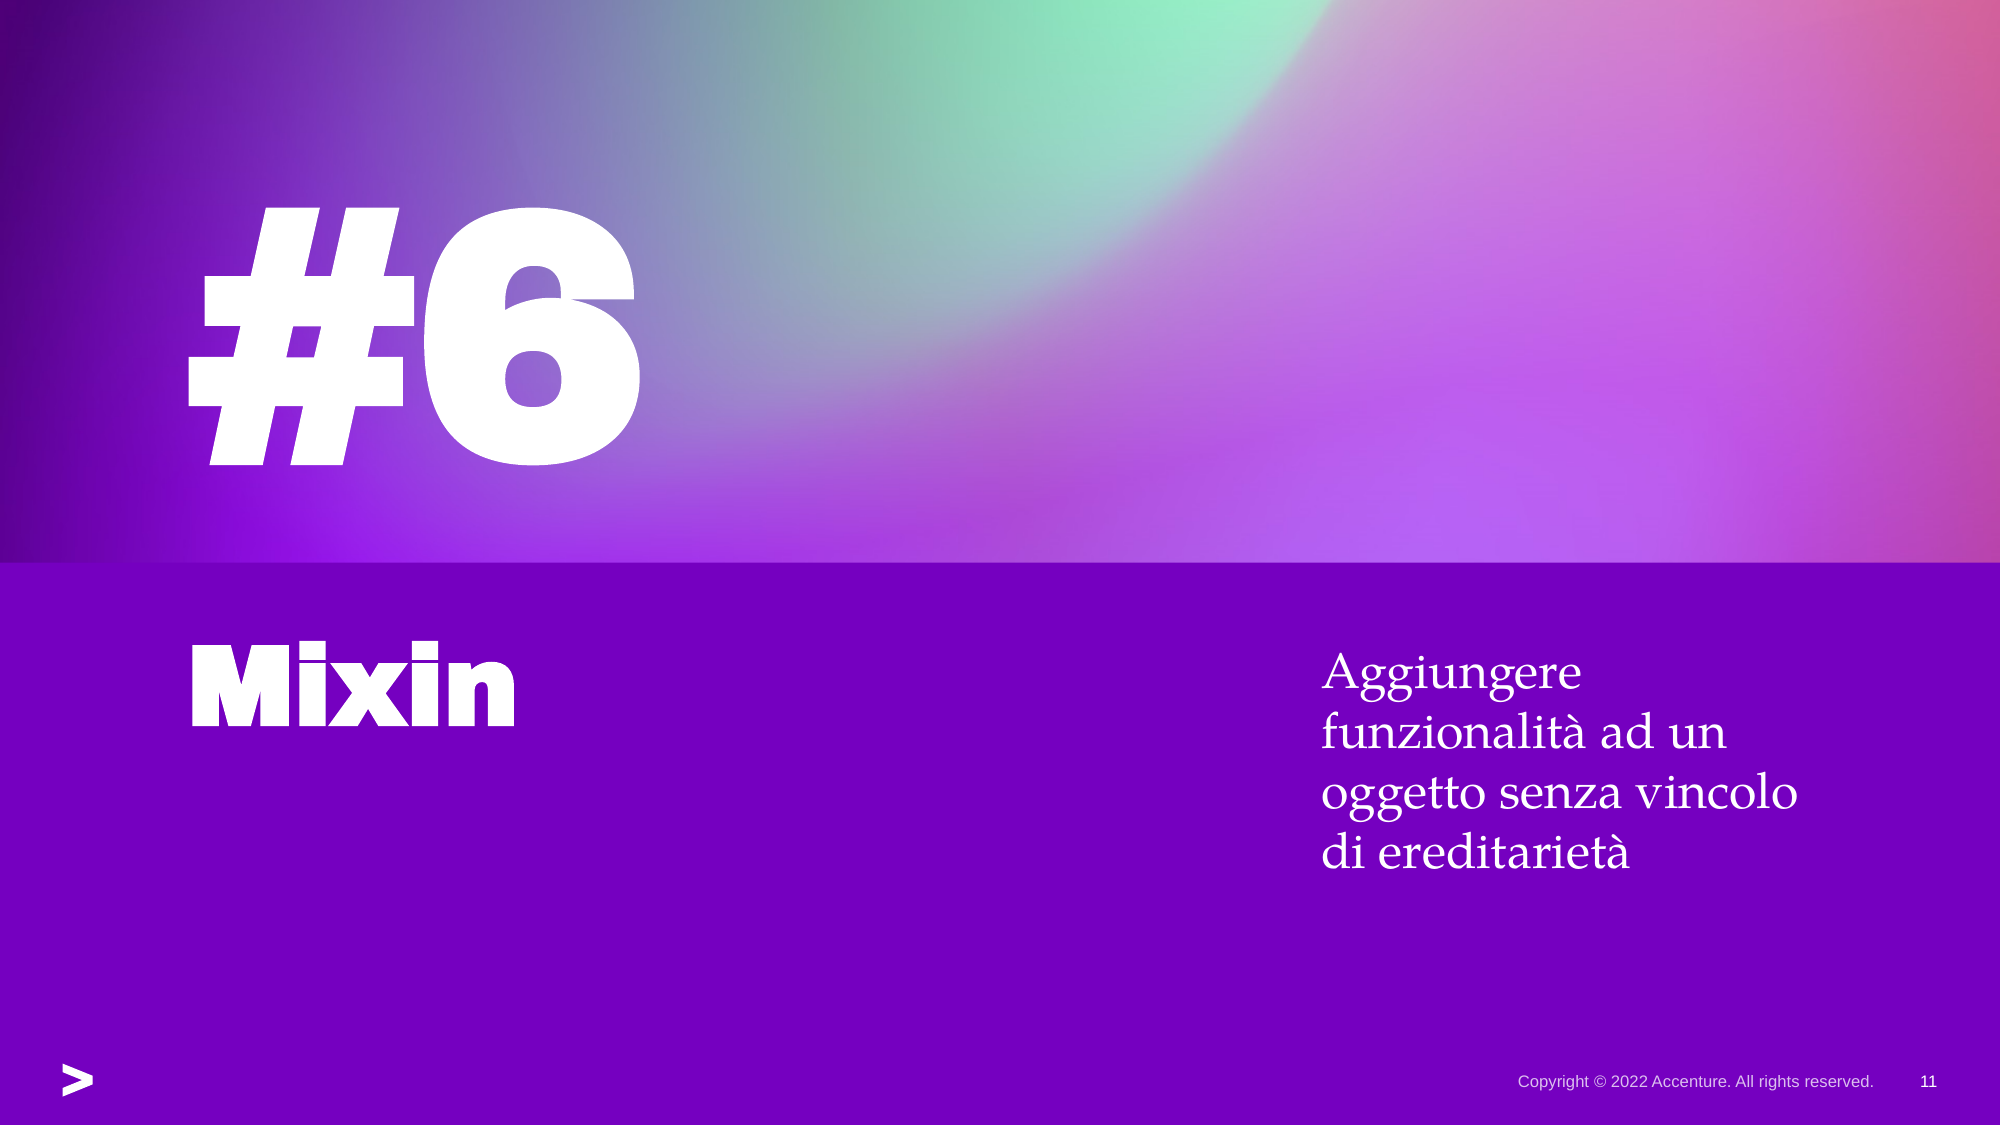

#6
Aggiungere funzionalità ad un oggetto senza vincolo di ereditarietà
# Mixin
Copyright © 2022 Accenture. All rights reserved.
11